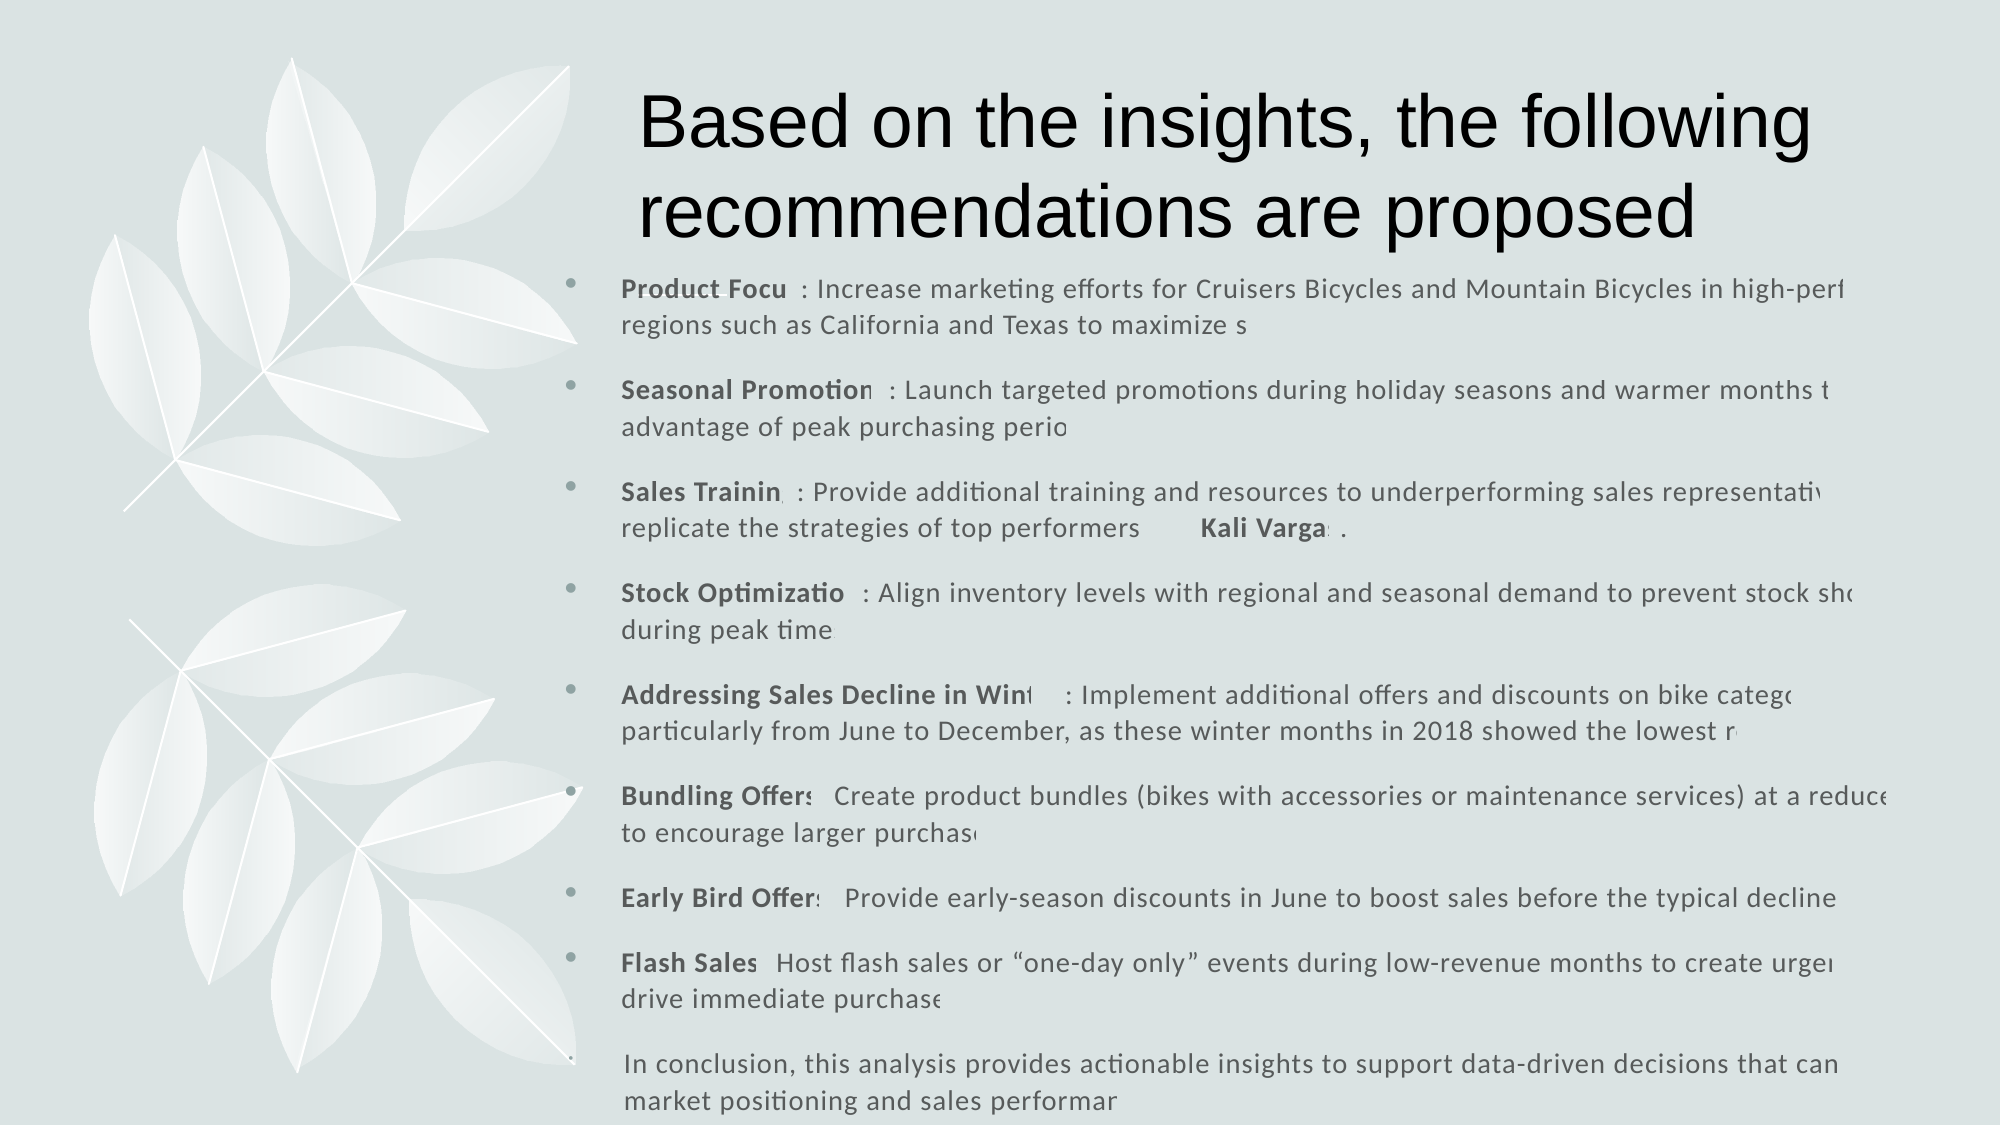

# Based on the insights, the following recommendations are proposed
Product Focus: Increase marketing efforts for Cruisers Bicycles and Mountain Bicycles in high-performing regions such as California and Texas to maximize sales.
Seasonal Promotions: Launch targeted promotions during holiday seasons and warmer months to take advantage of peak purchasing periods.
Sales Training: Provide additional training and resources to underperforming sales representatives and replicate the strategies of top performers like Kali Vargas.
Stock Optimization: Align inventory levels with regional and seasonal demand to prevent stock shortages during peak times.
Addressing Sales Decline in Winter: Implement additional offers and discounts on bike categories, particularly from June to December, as these winter months in 2018 showed the lowest revenue.
Bundling Offers: Create product bundles (bikes with accessories or maintenance services) at a reduced price to encourage larger purchases.
Early Bird Offers: Provide early-season discounts in June to boost sales before the typical decline begins.
Flash Sales: Host flash sales or “one-day only” events during low-revenue months to create urgency and drive immediate purchases.
In conclusion, this analysis provides actionable insights to support data-driven decisions that can improve market positioning and sales performance.